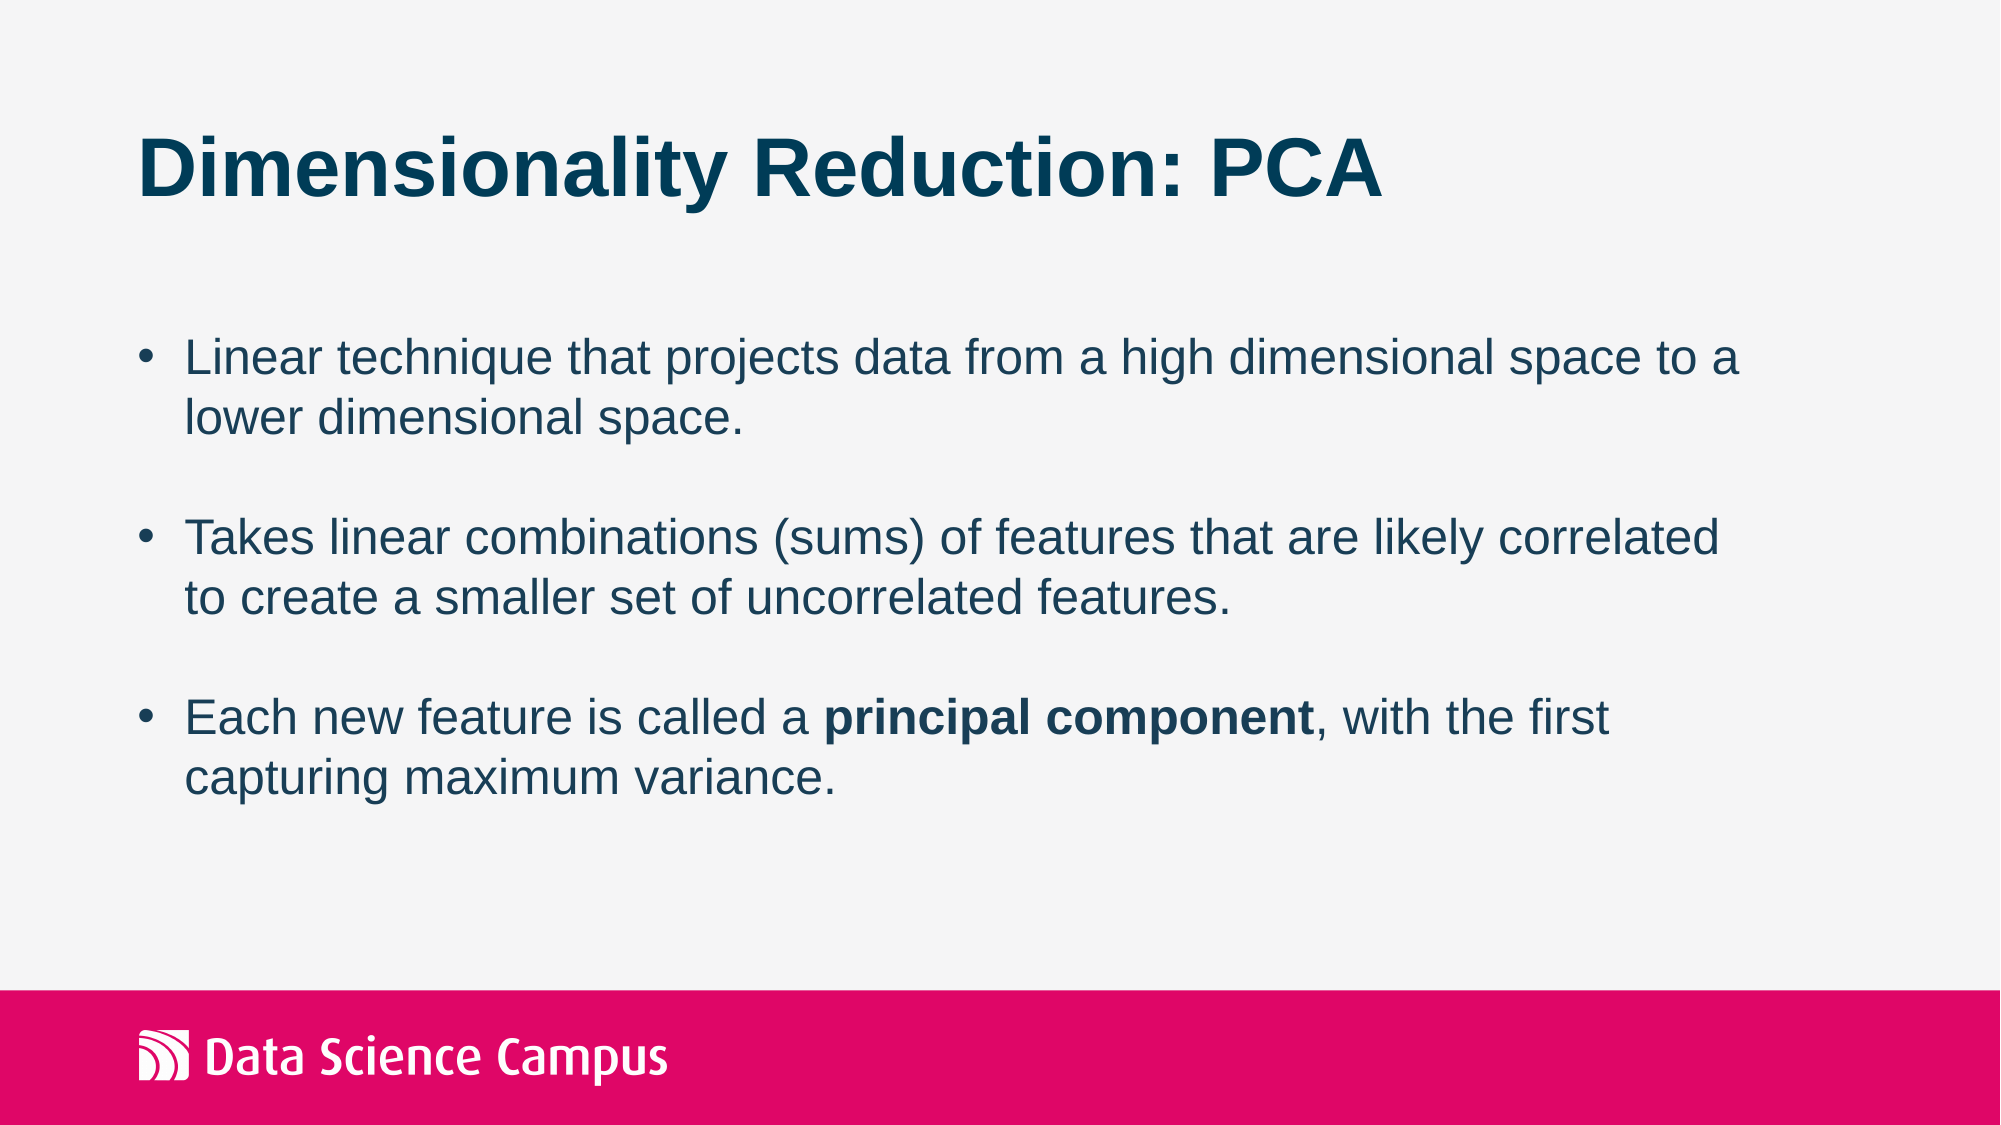

# Dimensionality Reduction: PCA
Linear technique that projects data from a high dimensional space to a lower dimensional space.

Takes linear combinations (sums) of features that are likely correlated to create a smaller set of uncorrelated features.

Each new feature is called a principal component, with the first capturing maximum variance.